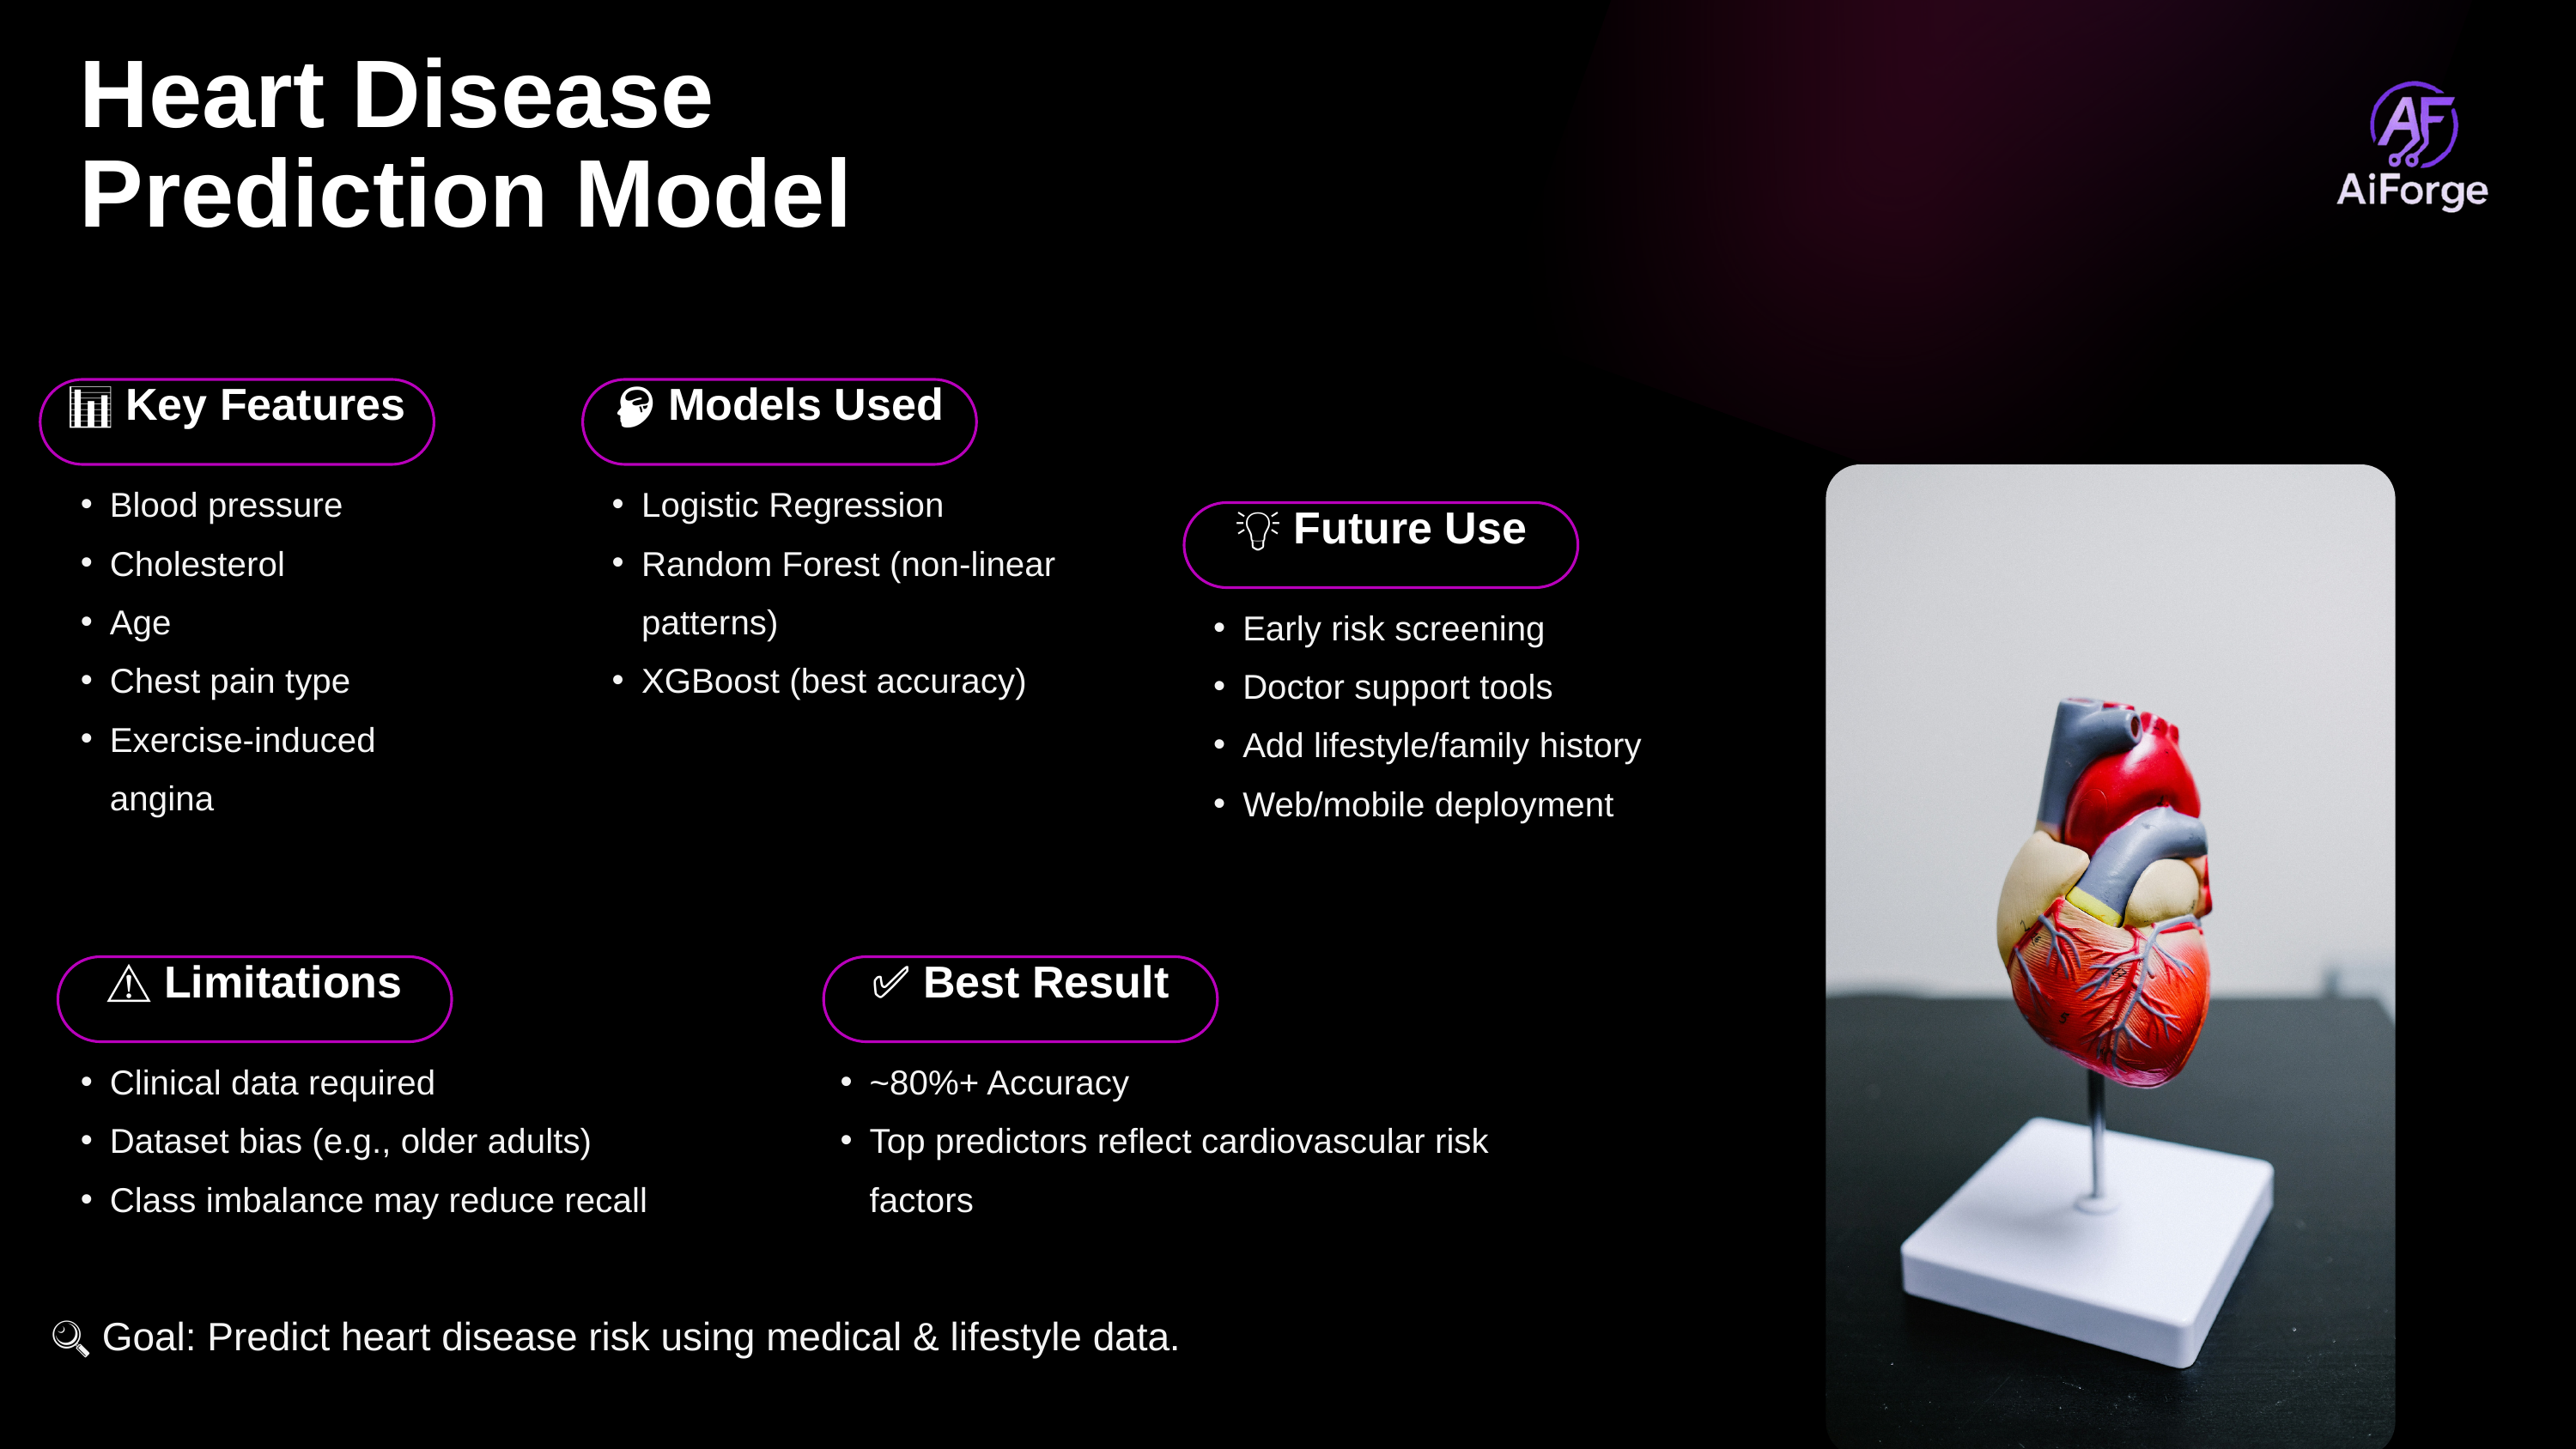

Heart Disease Prediction Model

📊 Key Features

🧠 Models Used

Blood pressure
Cholesterol
Age
Chest pain type
Exercise-induced angina

Logistic Regression
Random Forest (non-linear patterns)
XGBoost (best accuracy)

💡 Future Use
Early risk screening
Doctor support tools
Add lifestyle/family history
Web/mobile deployment

⚠️ Limitations

✅ Best Result
Clinical data required
Dataset bias (e.g., older adults)
Class imbalance may reduce recall

~80%+ Accuracy
Top predictors reflect cardiovascular risk factors

🔍 Goal: Predict heart disease risk using medical & lifestyle data.